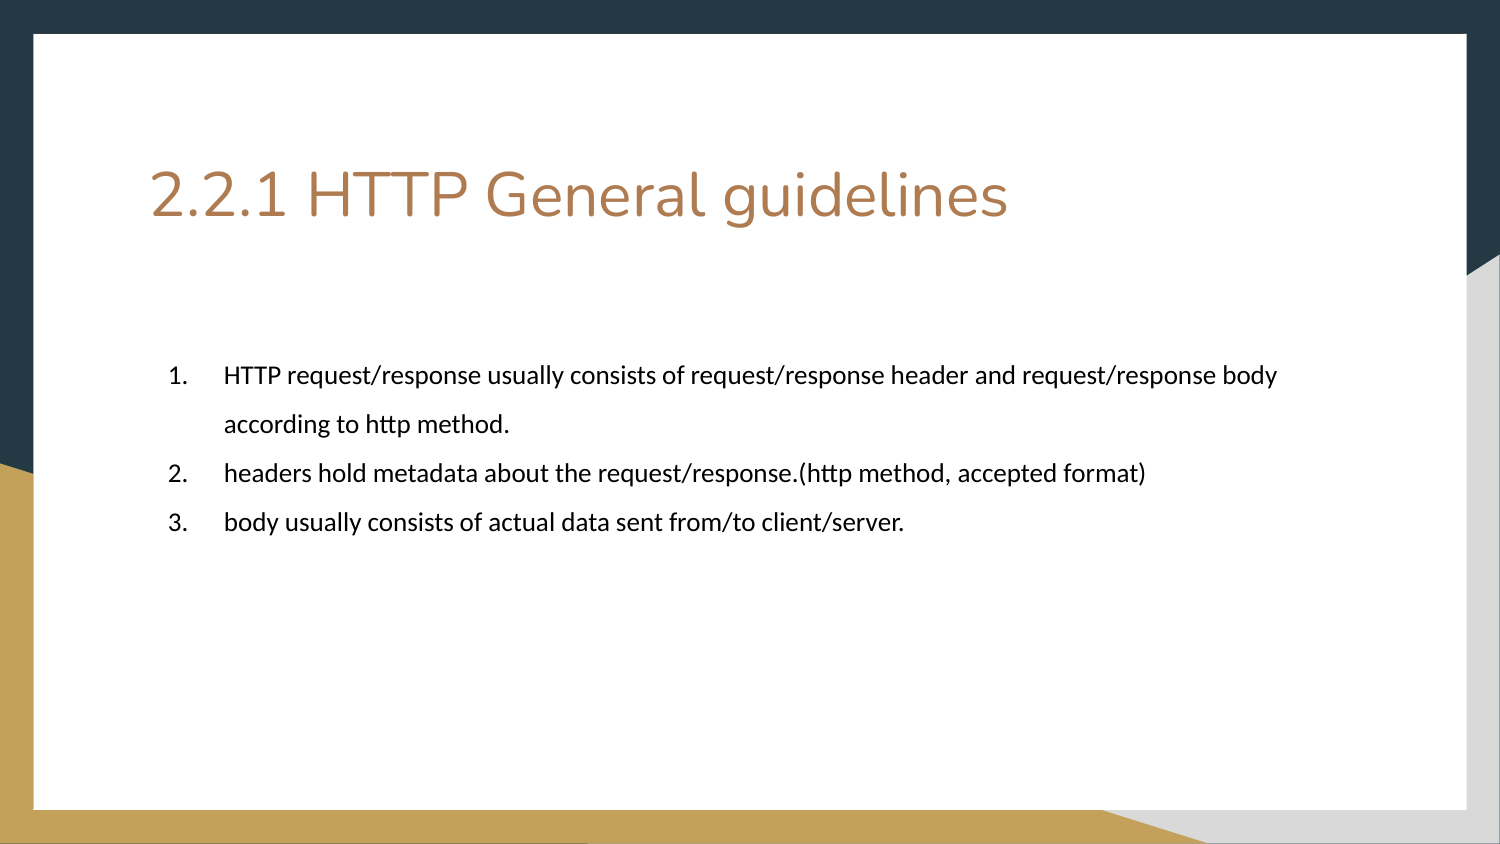

2.2.1 HTTP General guidelines
HTTP request/response usually consists of request/response header and request/response body according to http method.
headers hold metadata about the request/response.(http method, accepted format)
body usually consists of actual data sent from/to client/server.